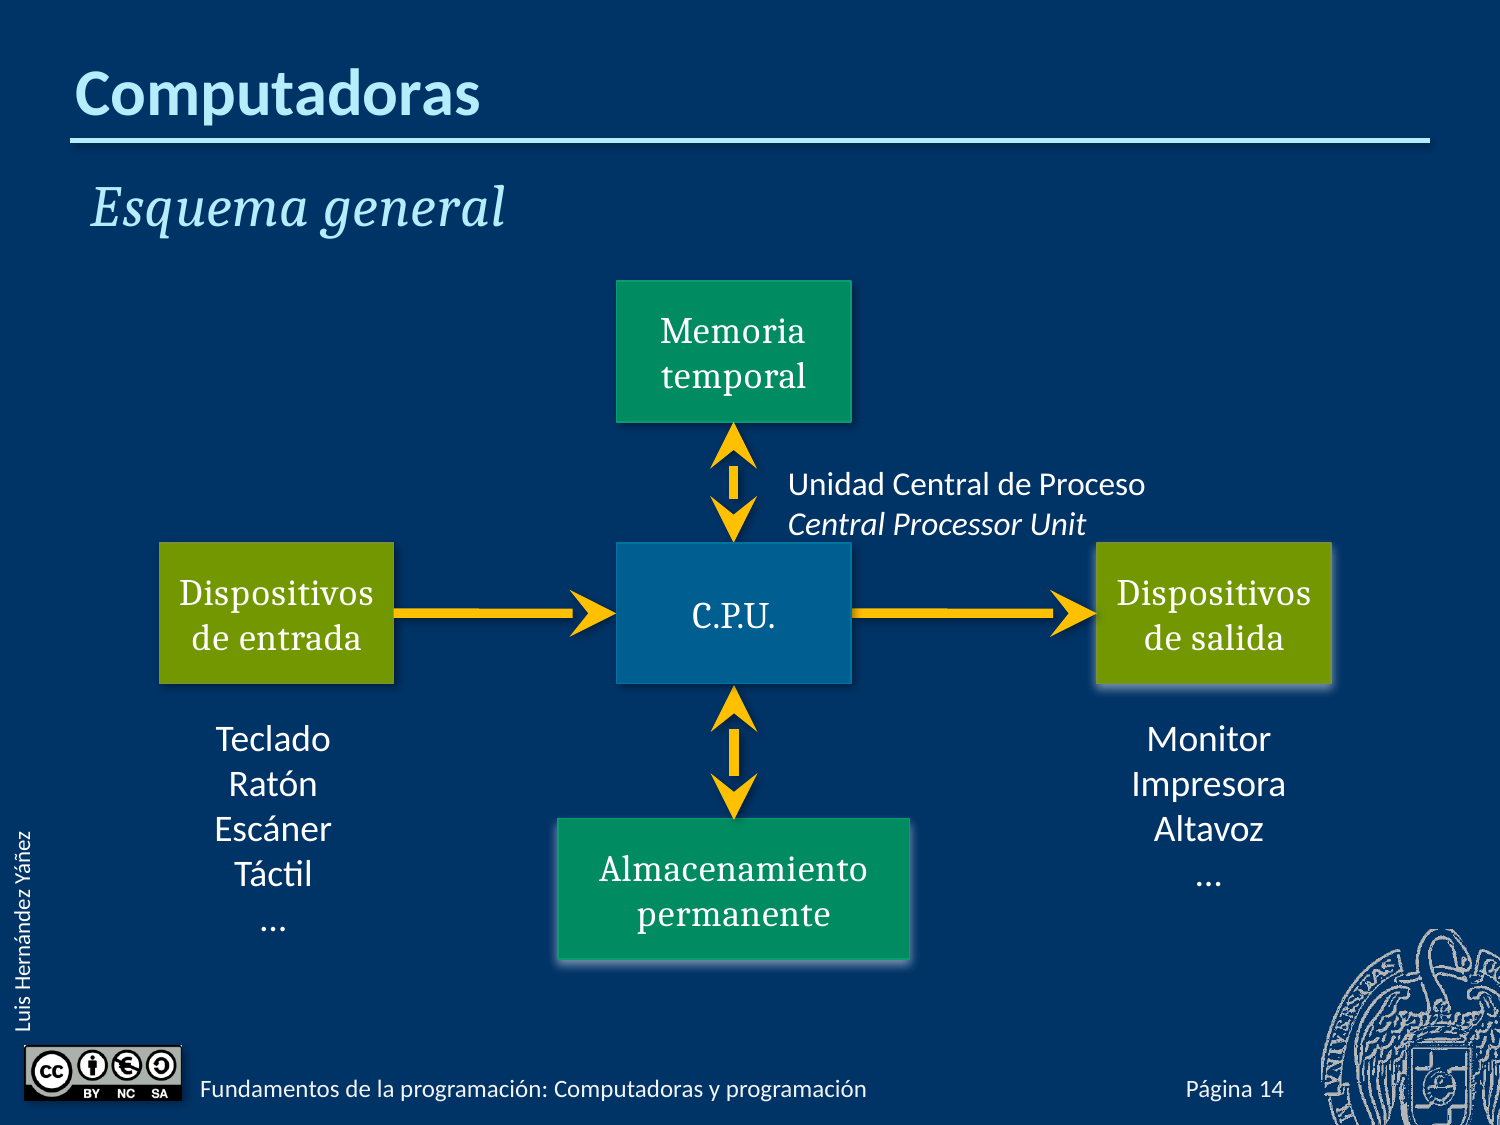

# Computadoras
Esquema general

Memoria
temporal
Unidad Central de Proceso
Central Processor Unit
C.P.U.
Dispositivos
de entrada
Teclado
Ratón
Escáner
Táctil
…
Dispositivos
de salida
Monitor
Impresora
Altavoz
…
Almacenamiento
permanente
Fundamentos de la programación: Computadoras y programación
Página 14